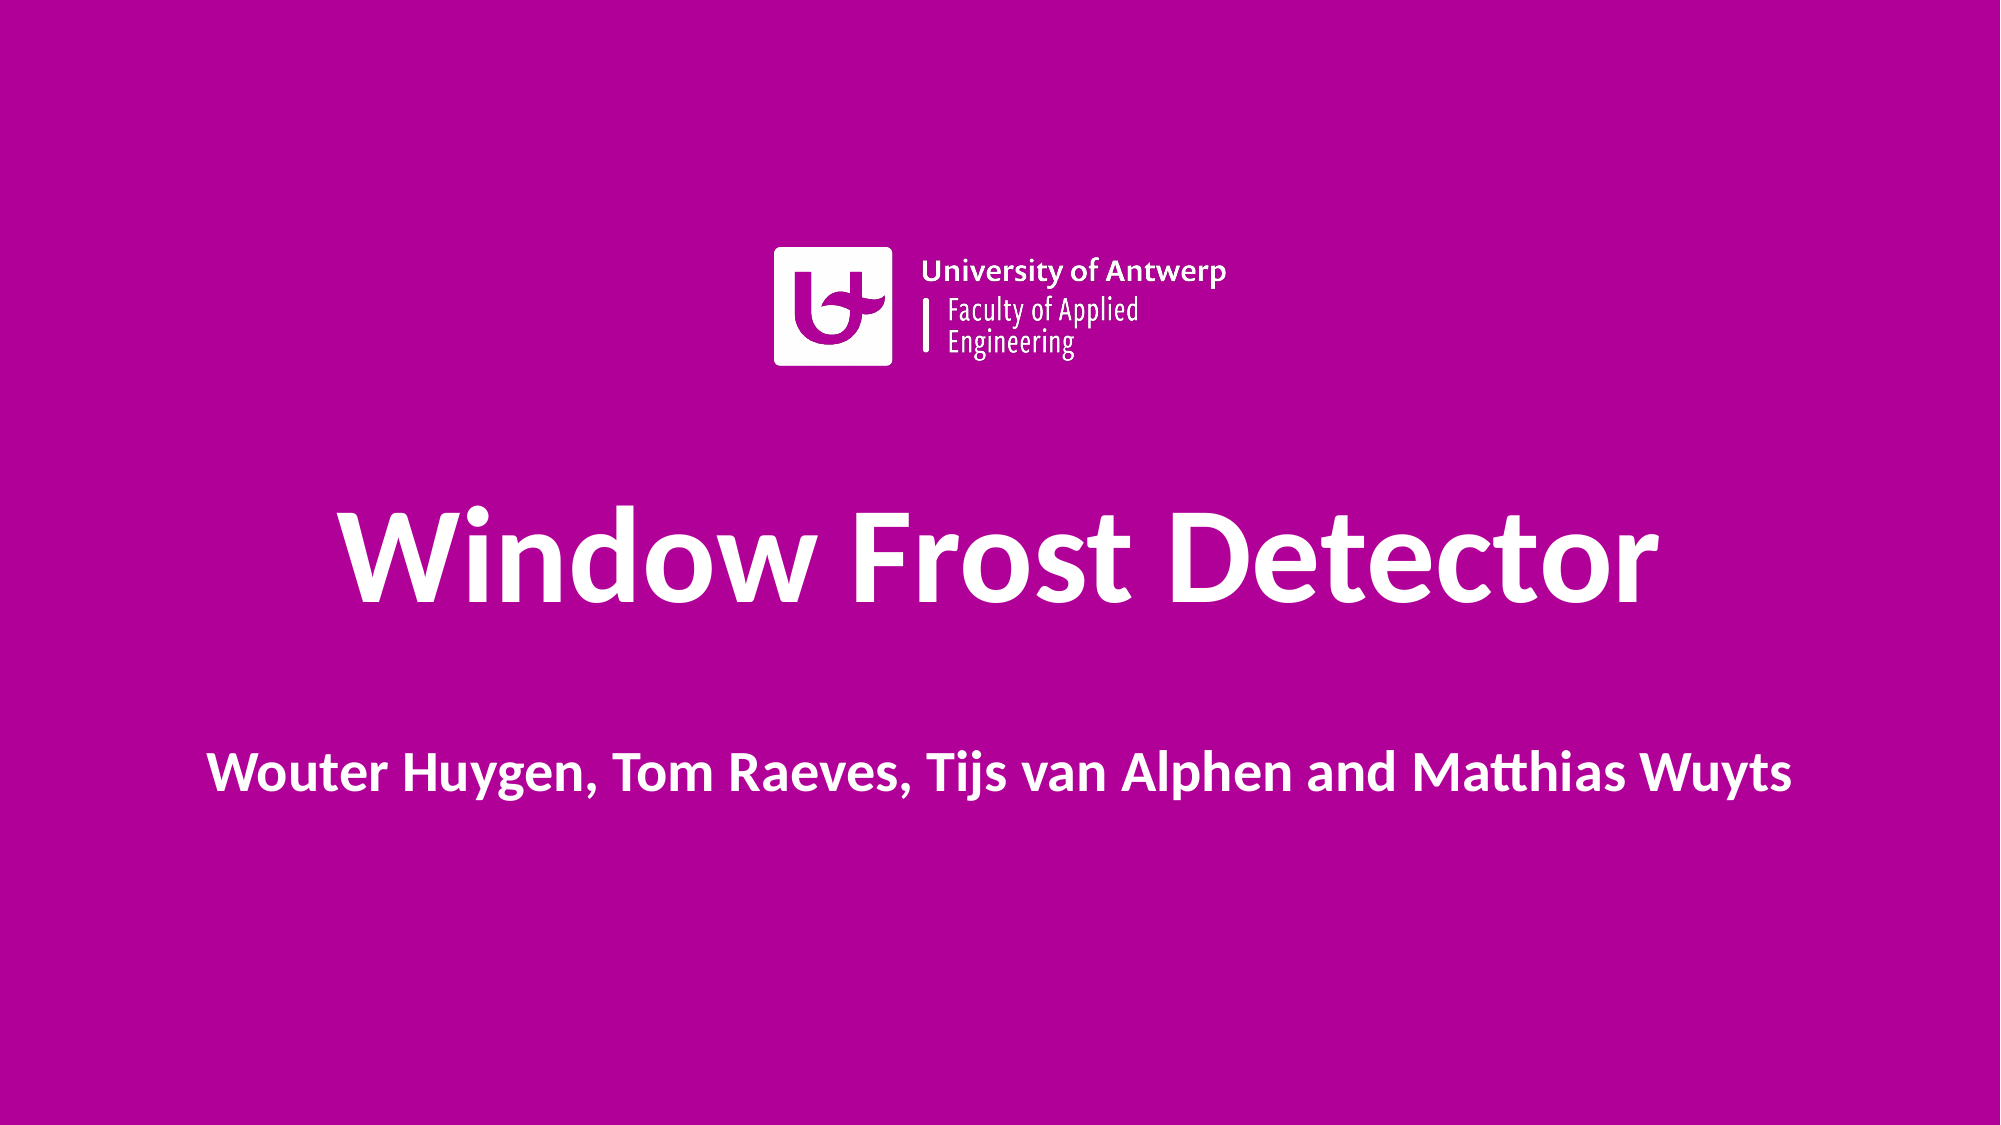

# Window Frost Detector
Wouter Huygen, Tom Raeves, Tijs van Alphen and Matthias Wuyts